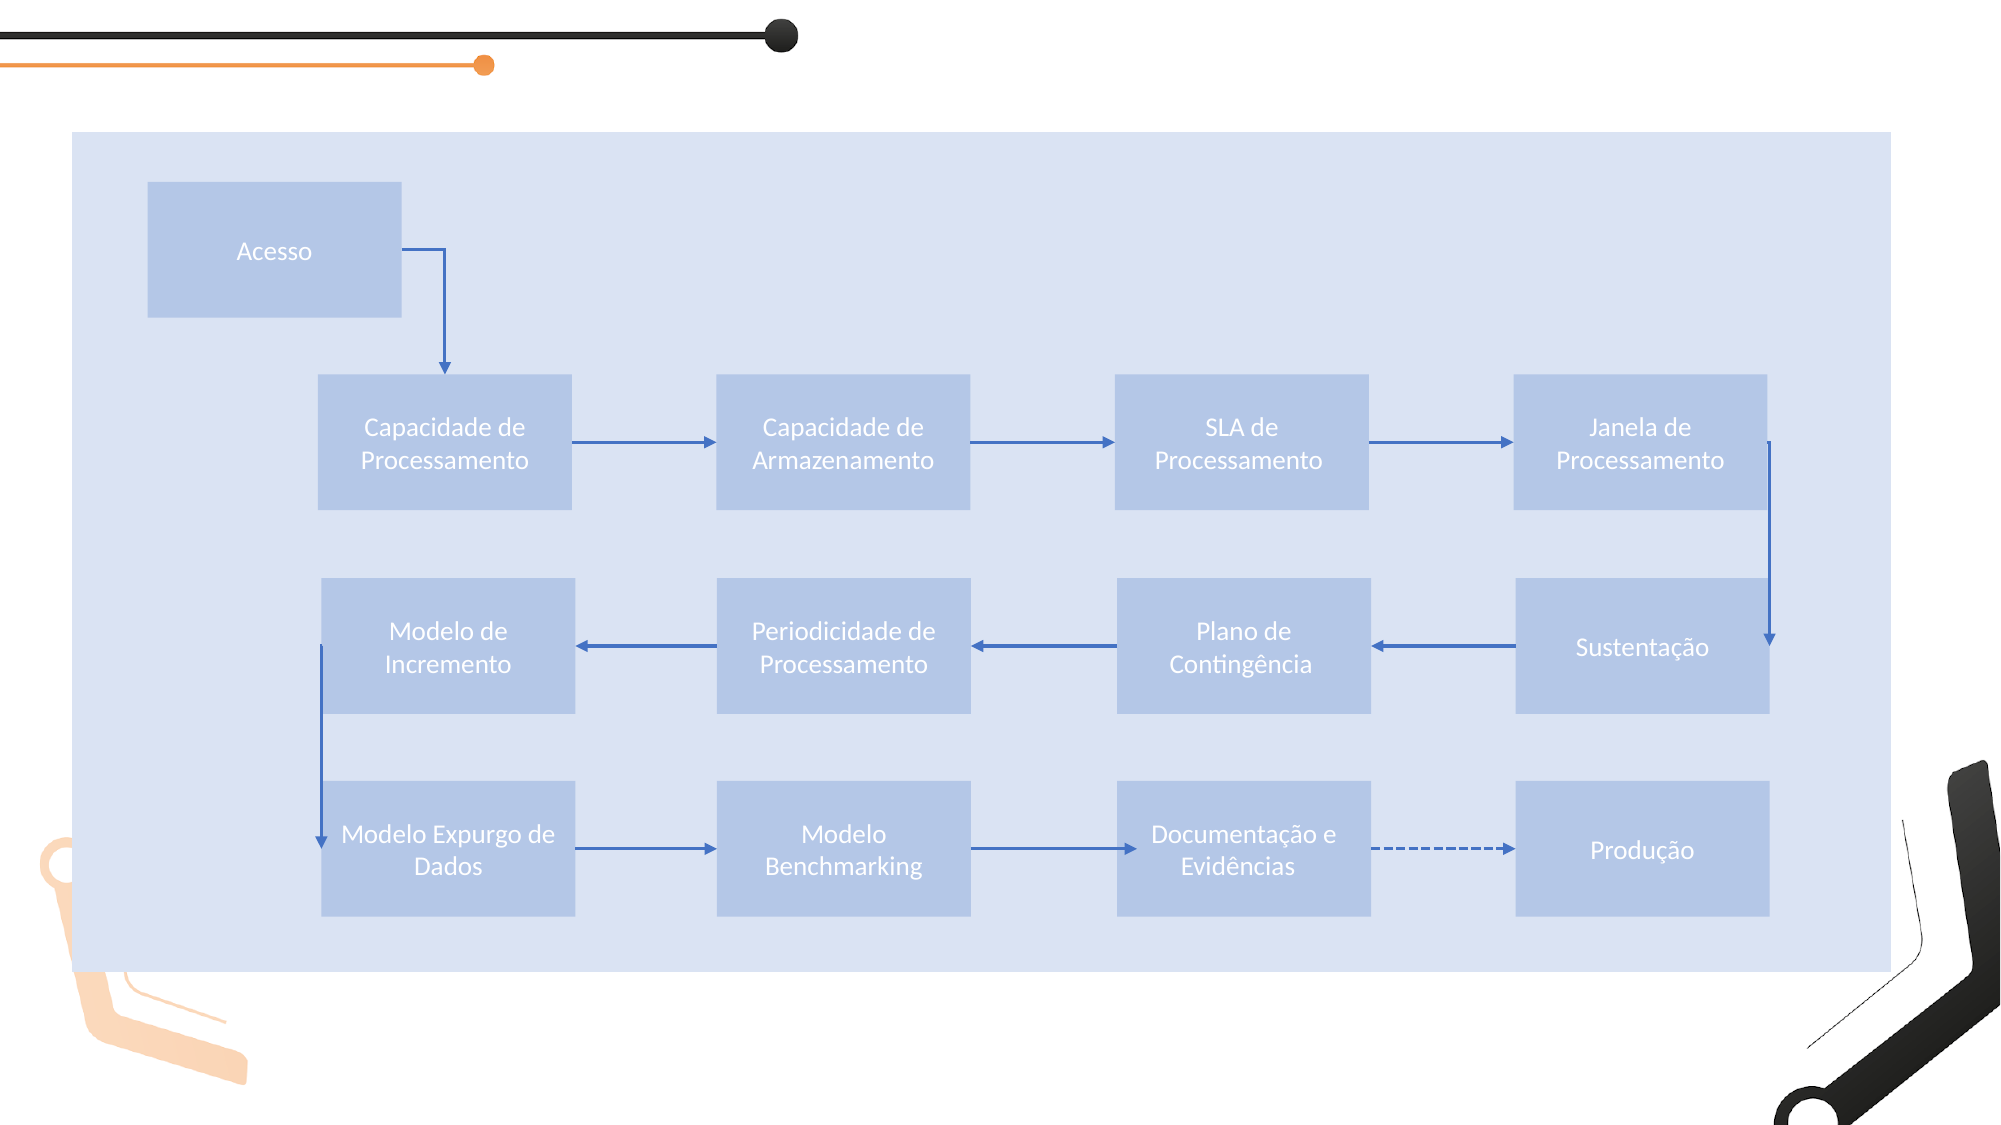

Acesso
Capacidade de Processamento
Capacidade de Armazenamento
SLA de Processamento
Janela de Processamento
Modelo de Incremento
Periodicidade de Processamento
Plano de Contingência
Sustentação
Modelo Expurgo de Dados
Modelo Benchmarking
Documentação e Evidências
Produção